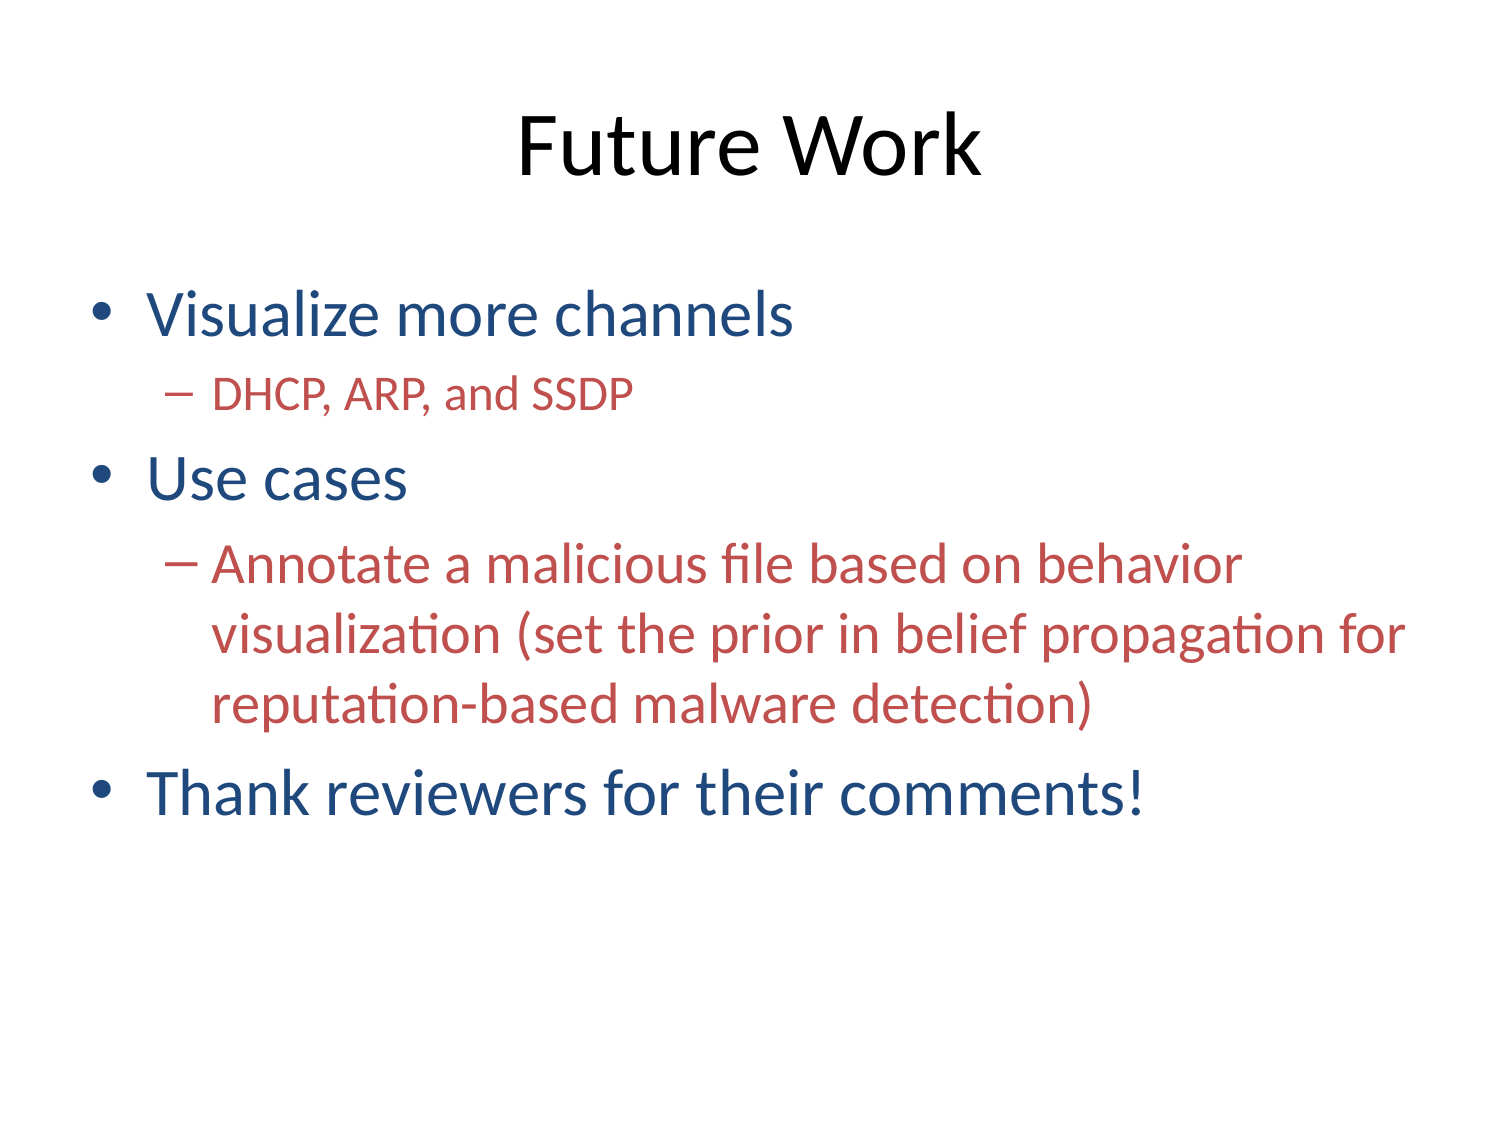

# Future Work
Visualize more channels
DHCP, ARP, and SSDP
Use cases
Annotate a malicious file based on behavior visualization (set the prior in belief propagation for reputation-based malware detection)
Thank reviewers for their comments!